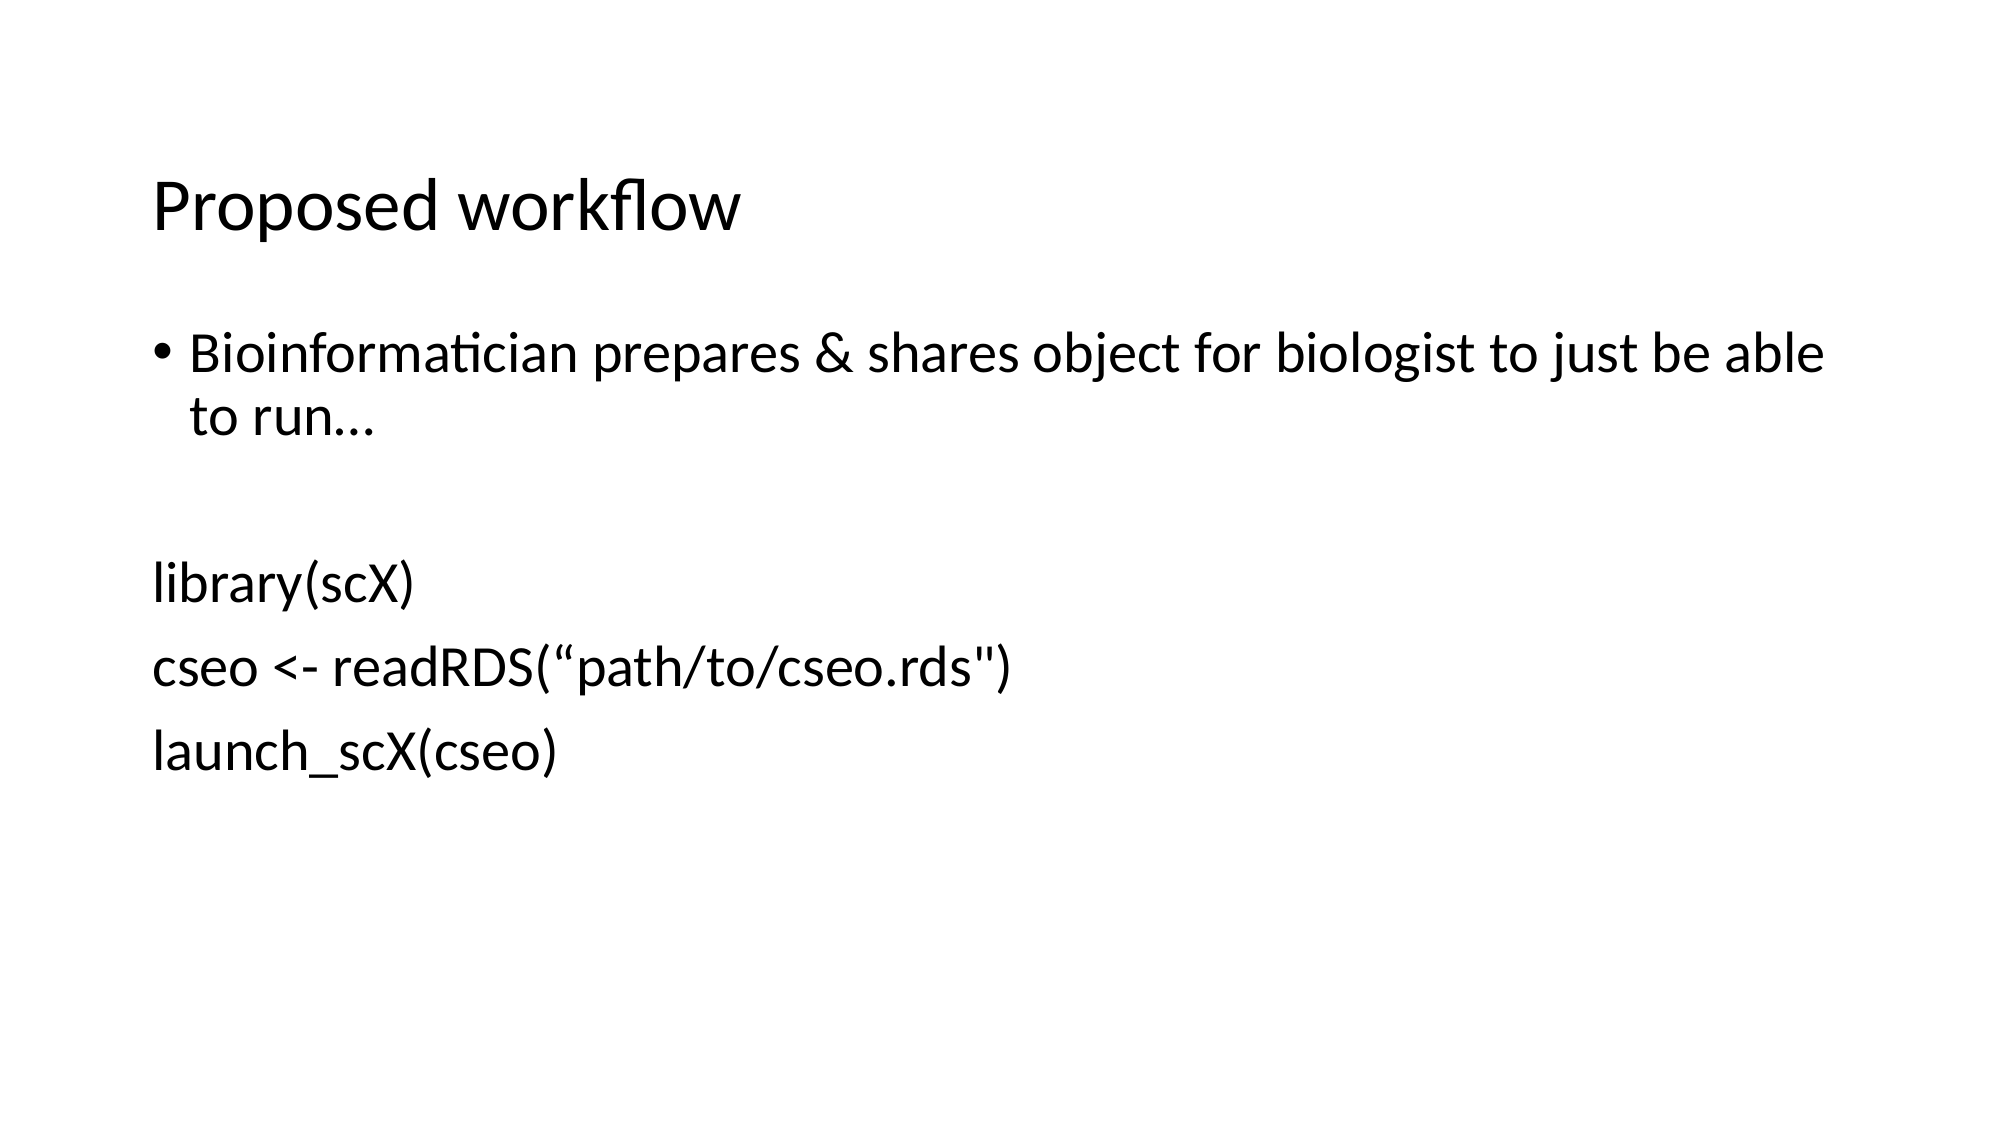

# Proposed workflow
Bioinformatician prepares & shares object for biologist to just be able to run…

library(scX)
cseo <- readRDS(“path/to/cseo.rds")
launch_scX(cseo)